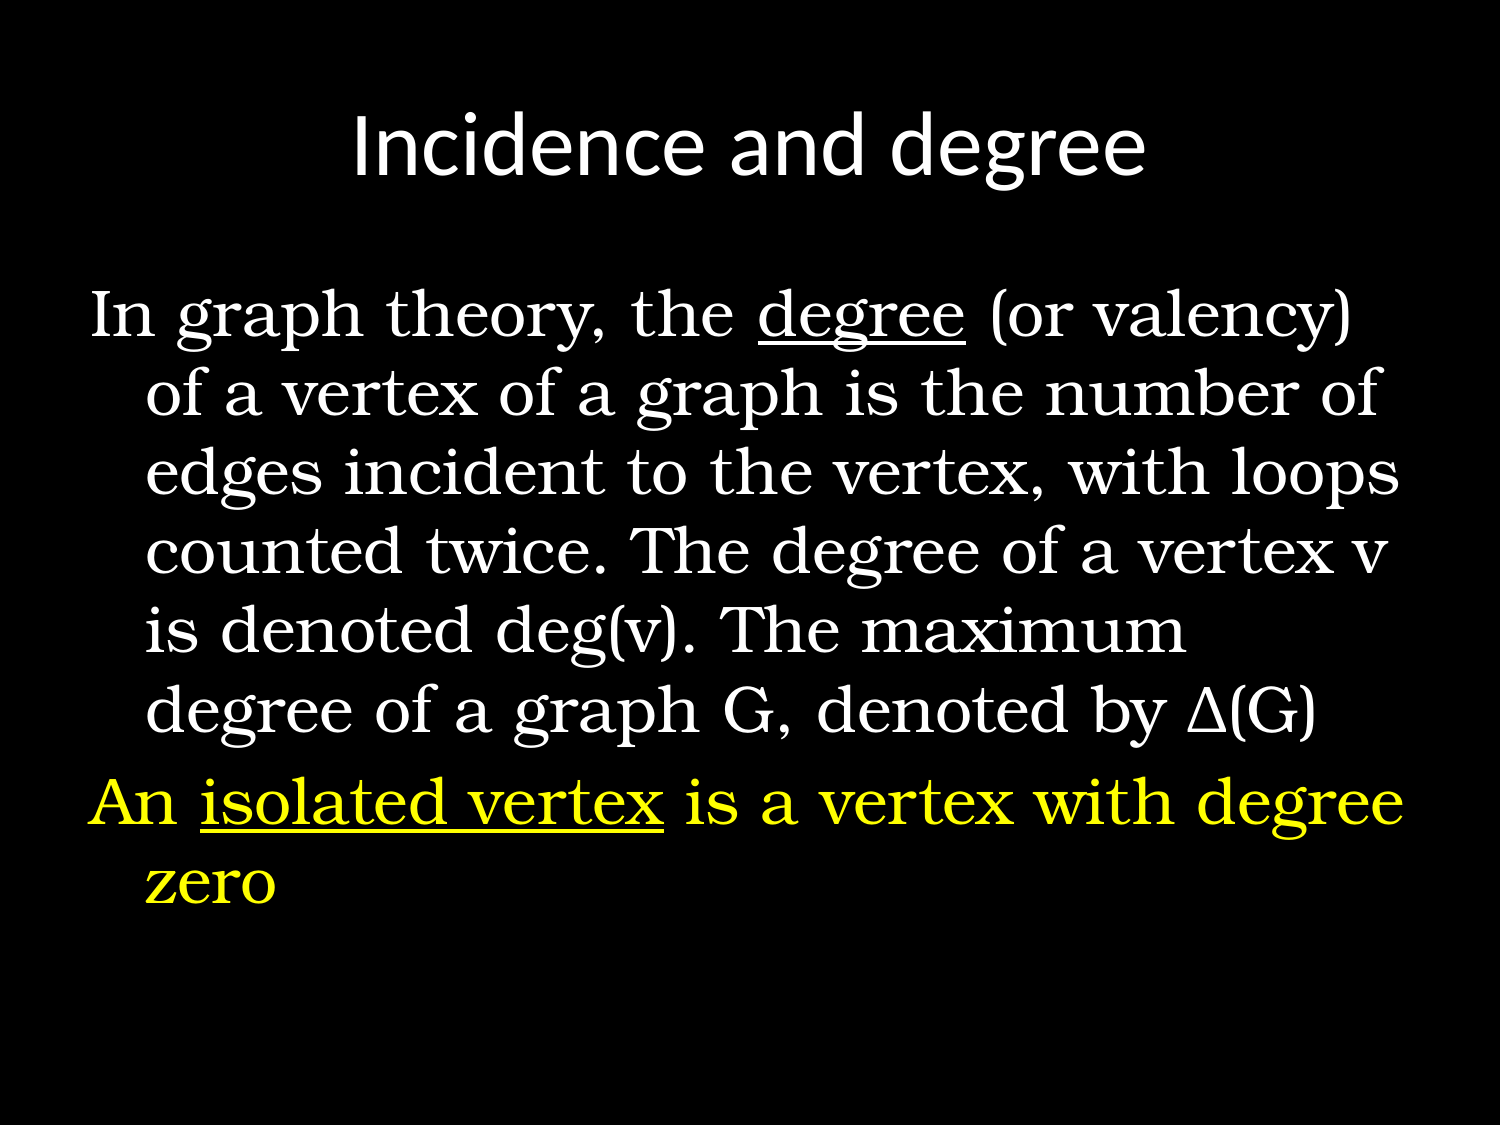

# Incidence and degree
In graph theory, the degree (or valency) of a vertex of a graph is the number of edges incident to the vertex, with loops counted twice. The degree of a vertex v is denoted deg(v). The maximum degree of a graph G, denoted by Δ(G)
An isolated vertex is a vertex with degree zero